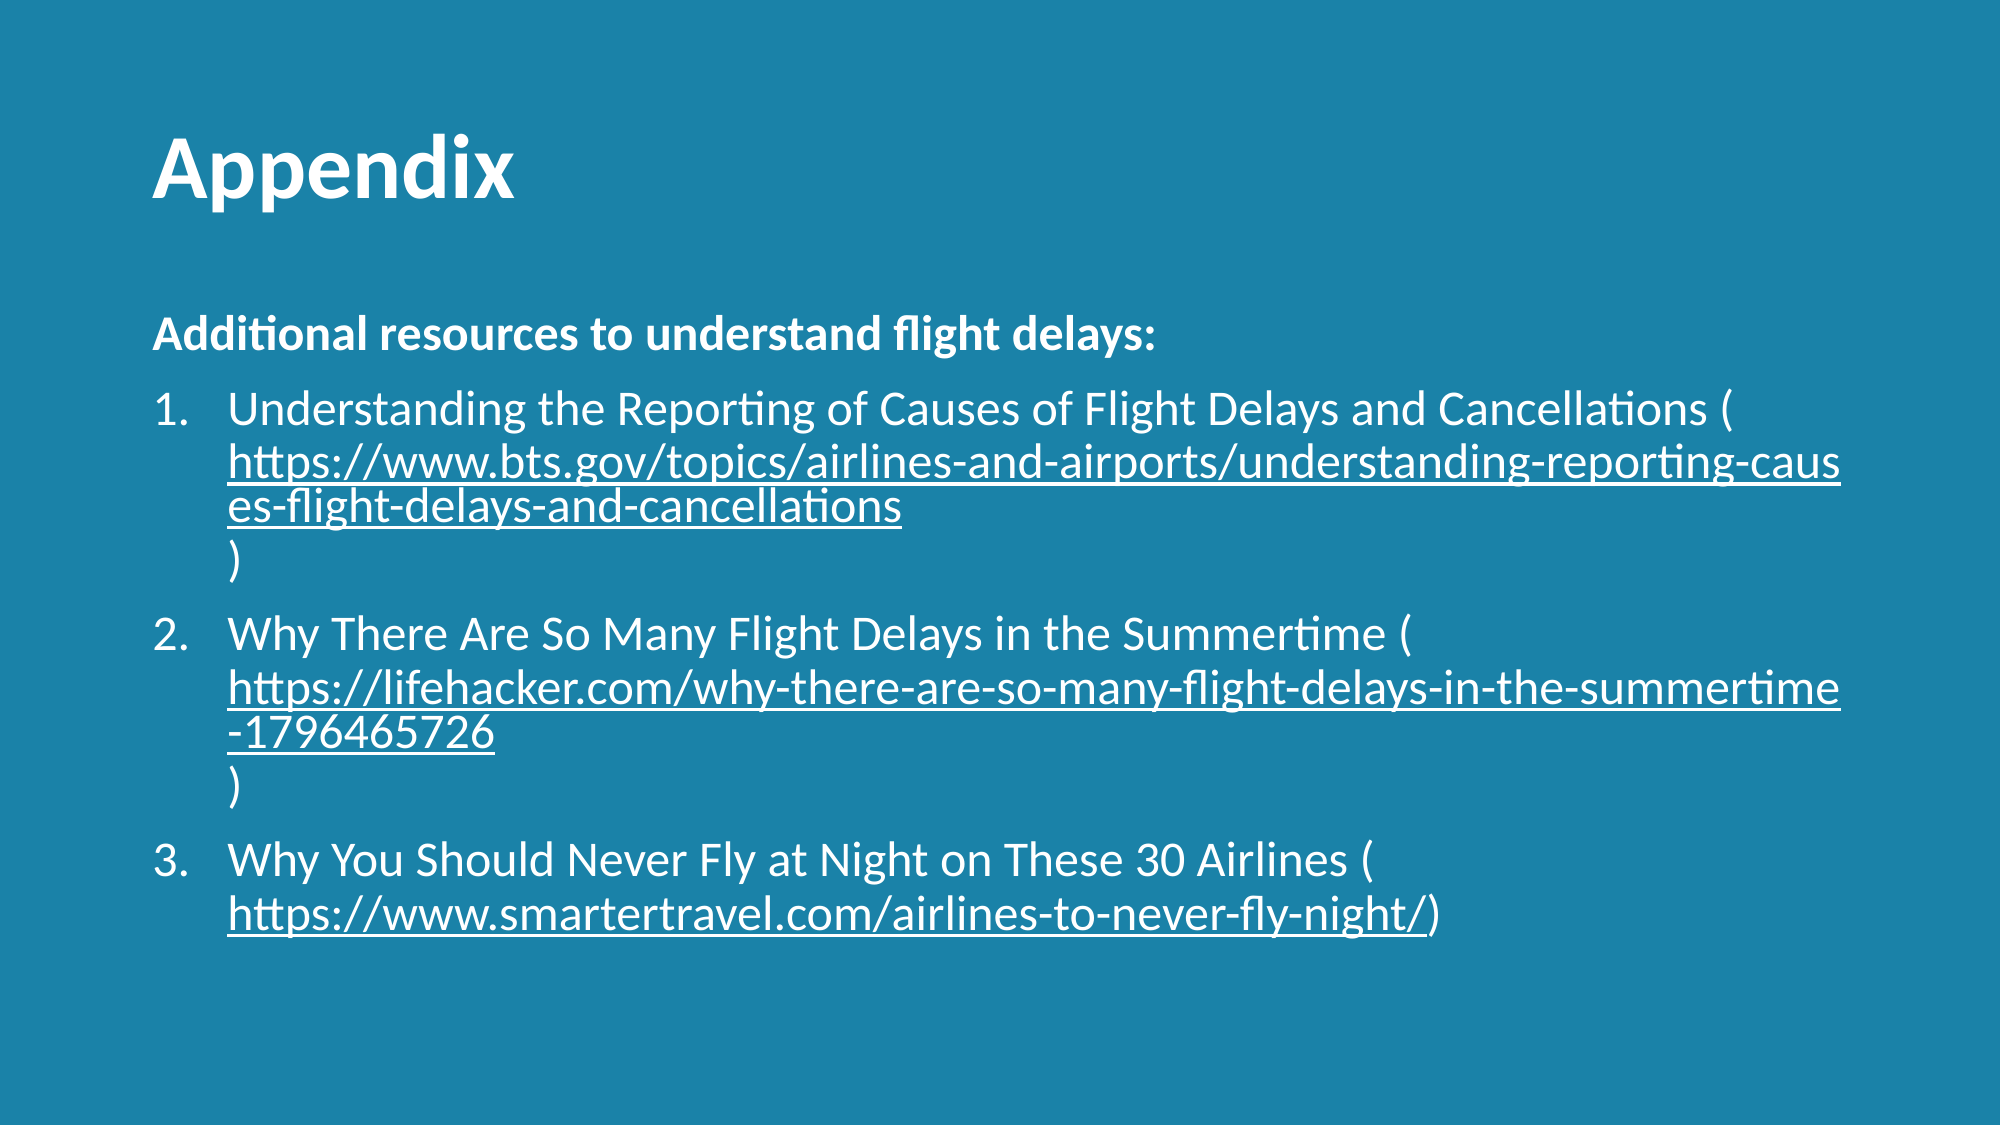

# Appendix
Additional resources to understand flight delays:
Understanding the Reporting of Causes of Flight Delays and Cancellations (https://www.bts.gov/topics/airlines-and-airports/understanding-reporting-causes-flight-delays-and-cancellations)
Why There Are So Many Flight Delays in the Summertime (https://lifehacker.com/why-there-are-so-many-flight-delays-in-the-summertime-1796465726)
Why You Should Never Fly at Night on These 30 Airlines (https://www.smartertravel.com/airlines-to-never-fly-night/)